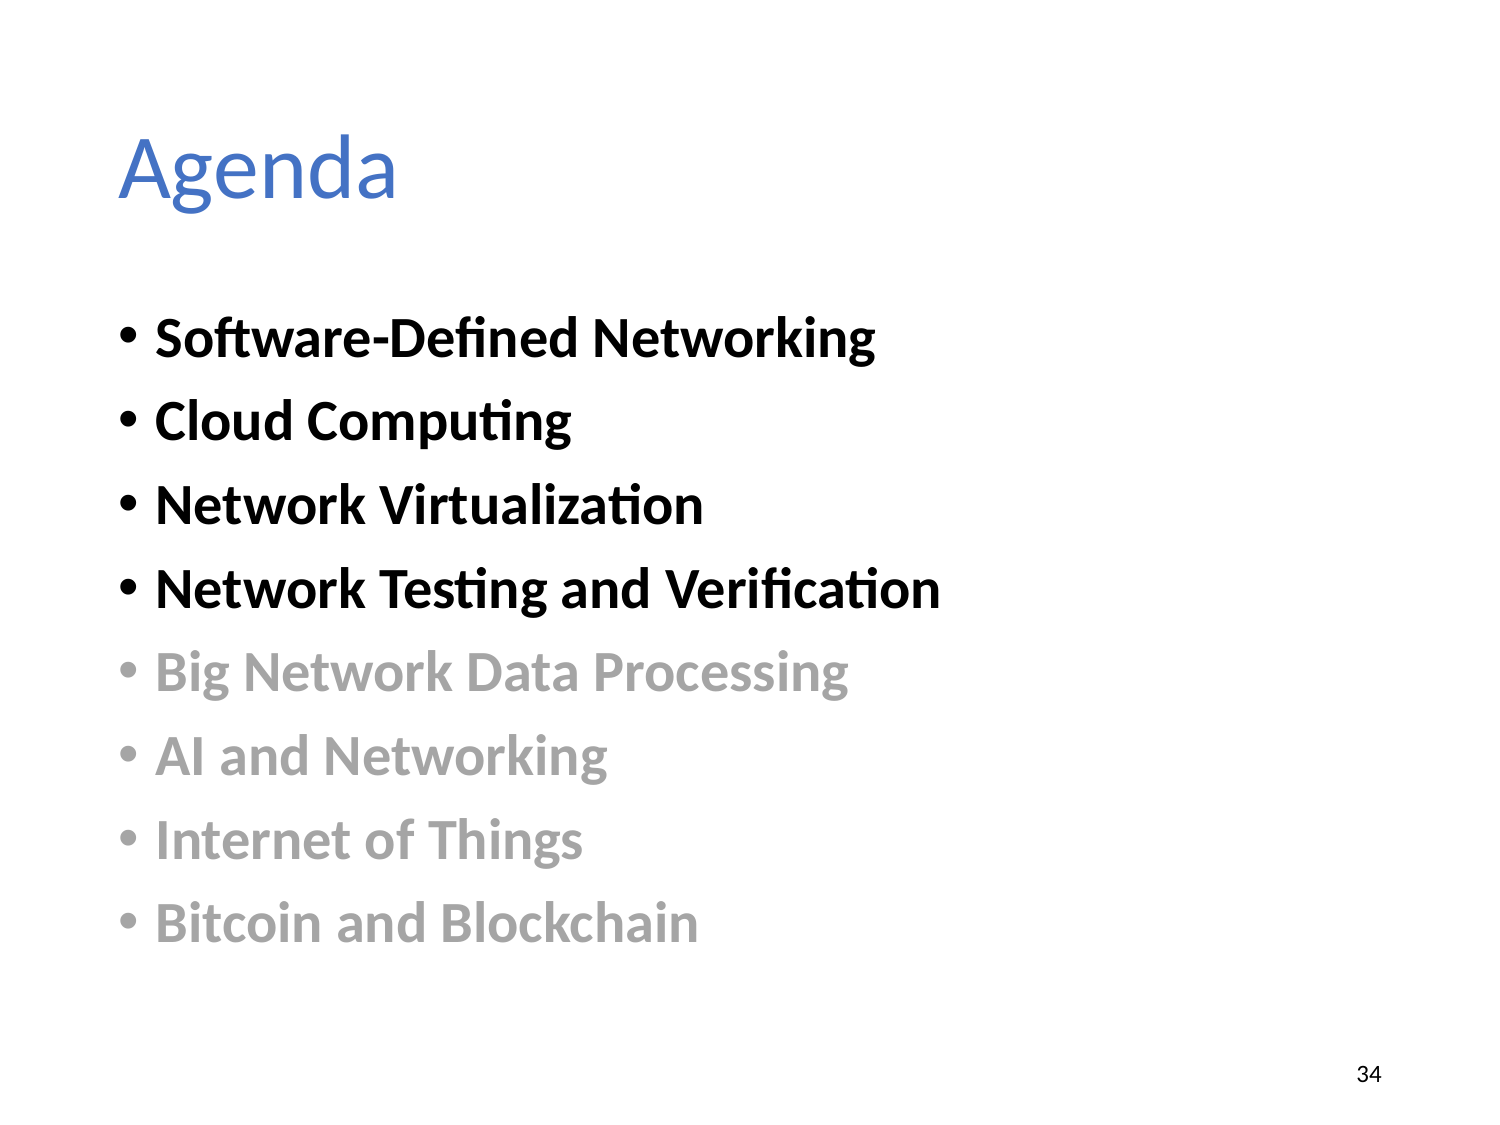

# Agenda
Software-Defined Networking
Cloud Computing
Network Virtualization
Network Testing and Verification
Big Network Data Processing
AI and Networking
Internet of Things
Bitcoin and Blockchain
34